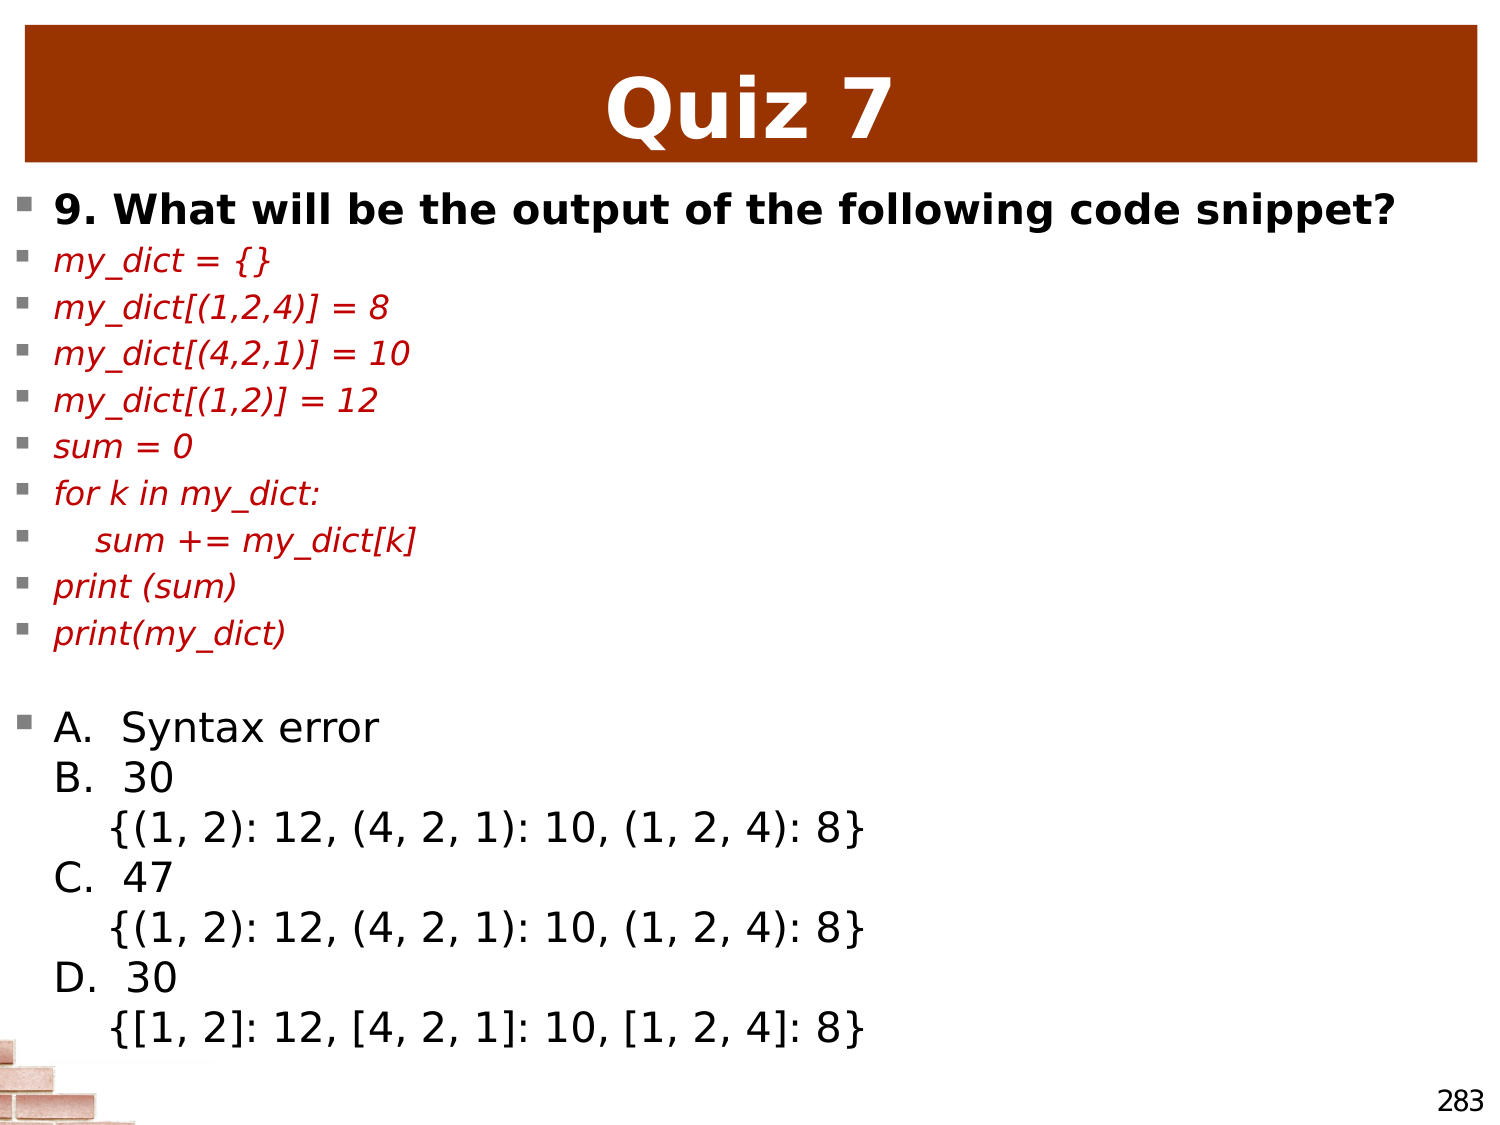

# Quiz 7
9. What will be the output of the following code snippet?
my_dict = {}
my_dict[(1,2,4)] = 8
my_dict[(4,2,1)] = 10
my_dict[(1,2)] = 12
sum = 0
for k in my_dict:
    sum += my_dict[k]
print (sum)
print(my_dict)

A.  Syntax error
B.  30  
    {(1, 2): 12, (4, 2, 1): 10, (1, 2, 4): 8}
C.  47
    {(1, 2): 12, (4, 2, 1): 10, (1, 2, 4): 8}
D.  30
    {[1, 2]: 12, [4, 2, 1]: 10, [1, 2, 4]: 8}

283